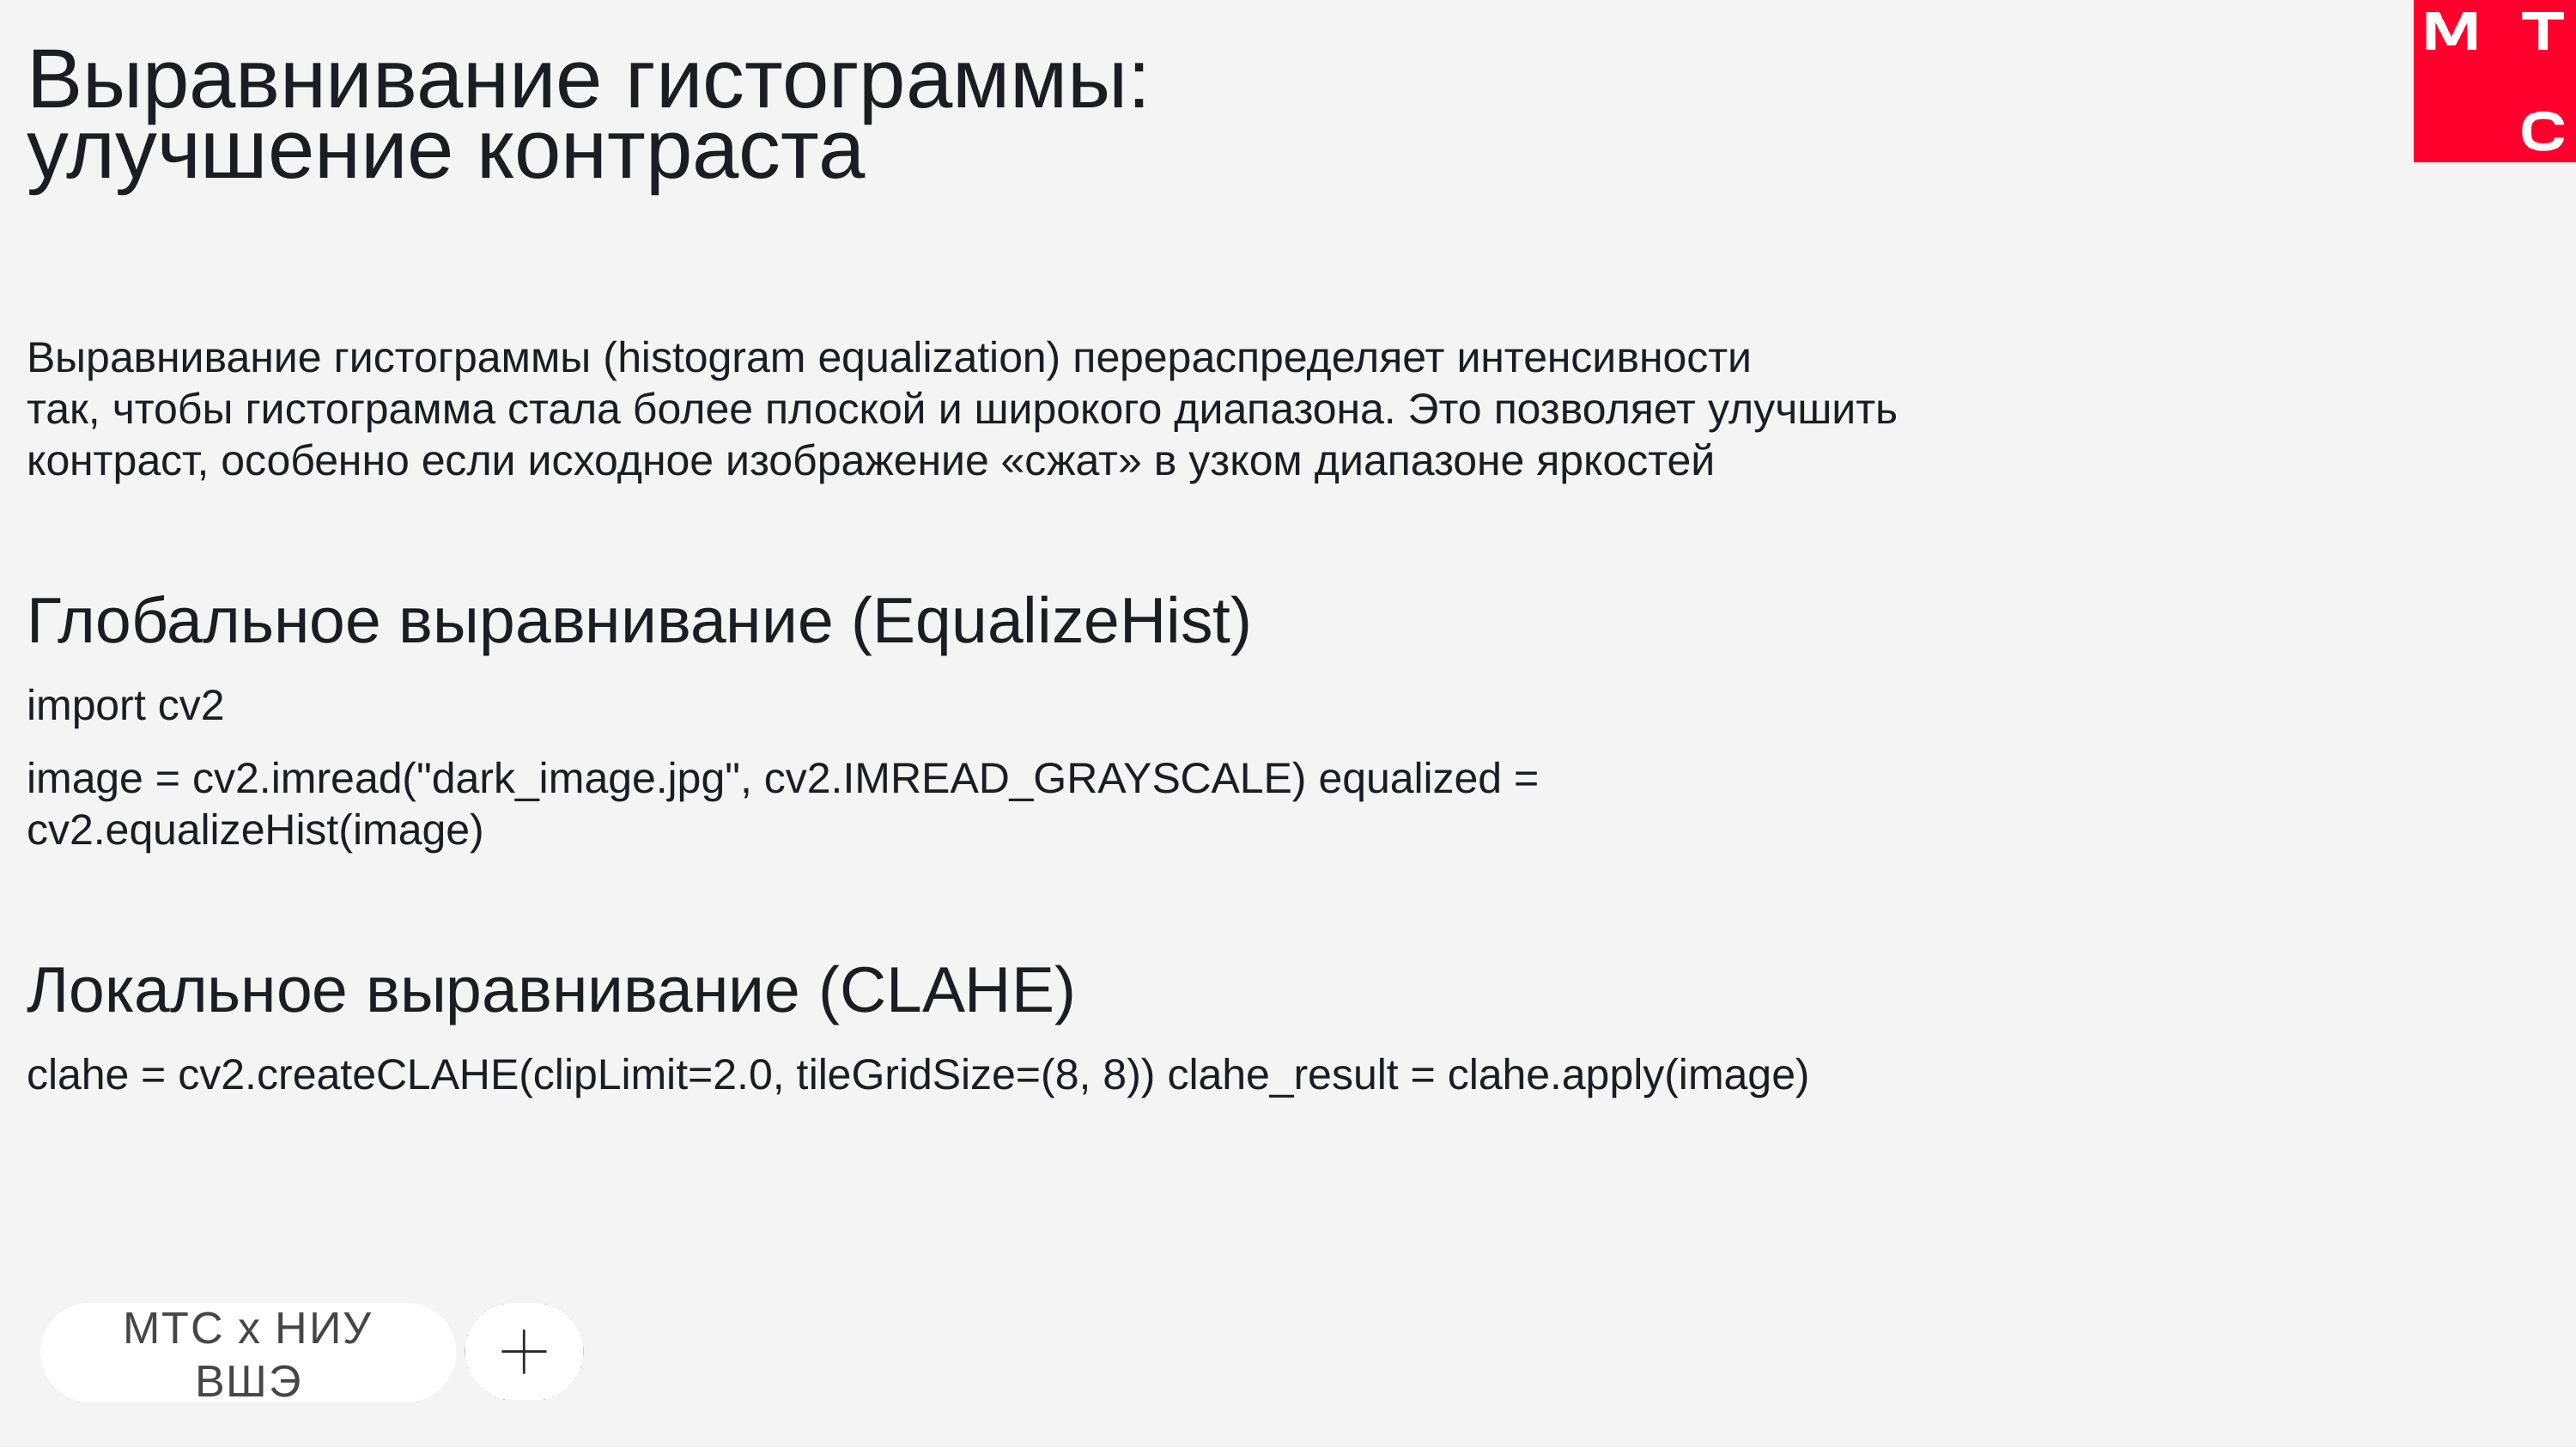

# Выравнивание гистограммы: улучшение контраста
Выравнивание гистограммы (histogram equalization) перераспределяет интенсивности
так, чтобы гистограмма стала более плоской и широкого диапазона. Это позволяет улучшить контраст, особенно если исходное изображение «сжат» в узком диапазоне яркостей

Глобальное выравнивание (EqualizeHist)
import cv2
image = cv2.imread("dark_image.jpg", cv2.IMREAD_GRAYSCALE) equalized = cv2.equalizeHist(image)

Локальное выравнивание (CLAHE)
clahe = cv2.createCLAHE(clipLimit=2.0, tileGridSize=(8, 8)) clahe_result = clahe.apply(image)